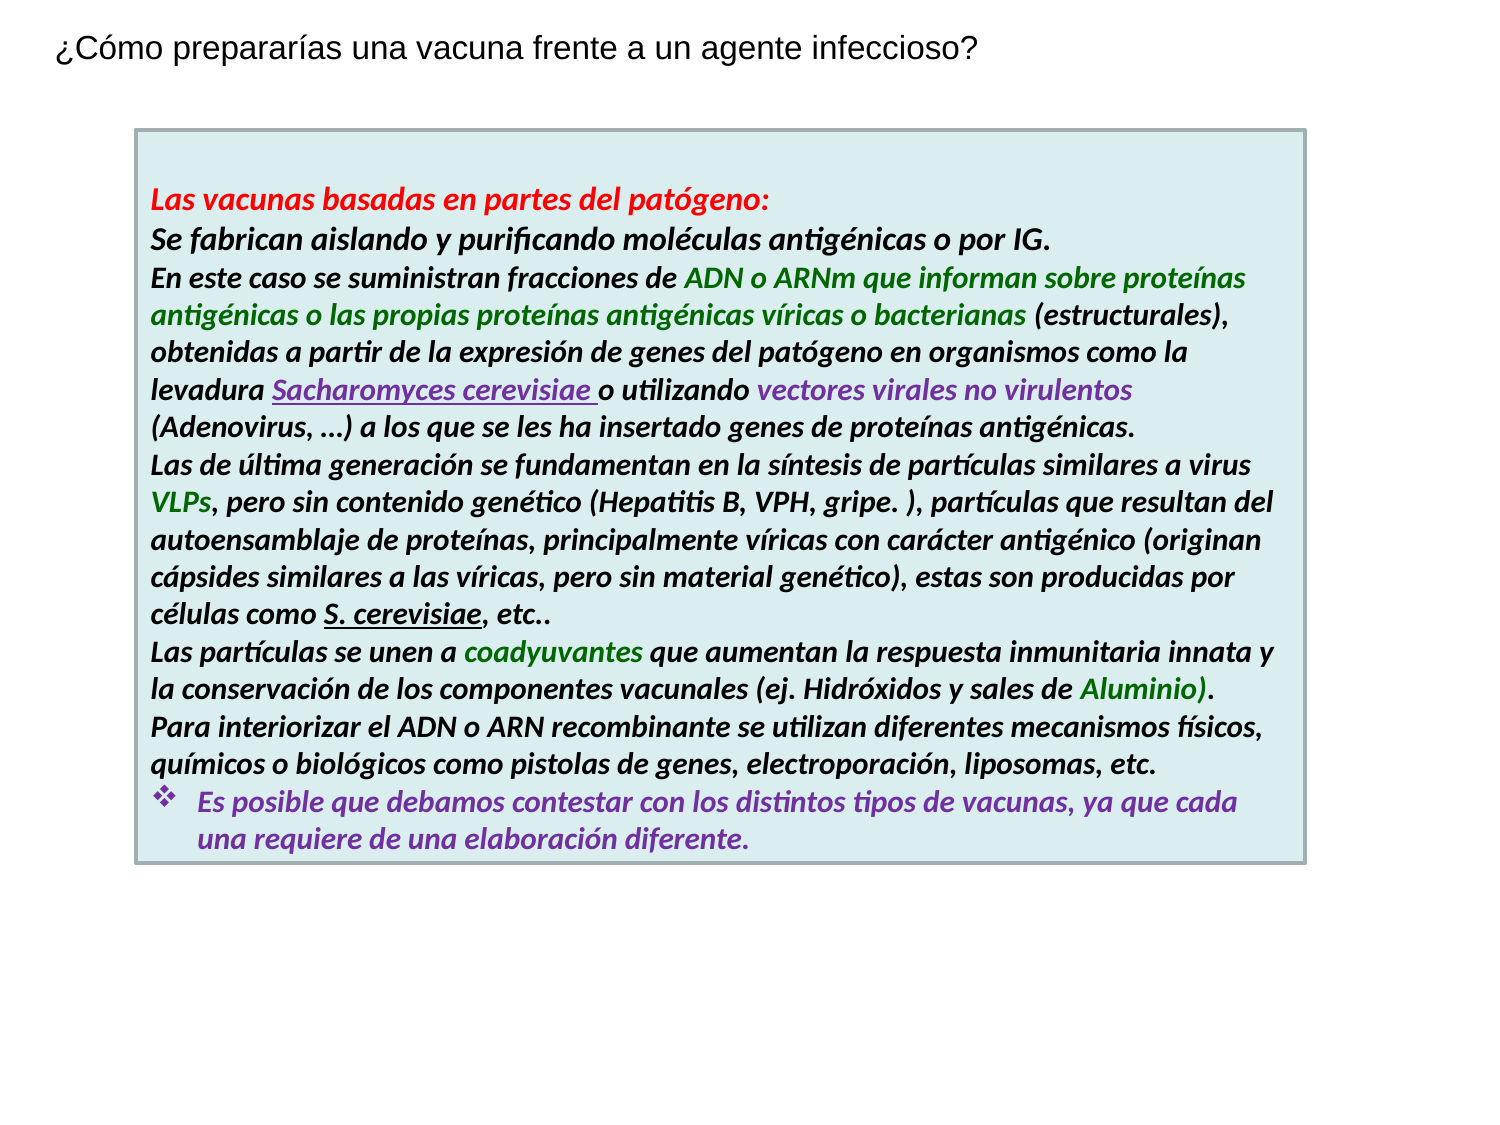

¿Cómo prepararías una vacuna frente a un agente infeccioso?

Las vacunas basadas en partes del patógeno:
Se fabrican aislando y purificando moléculas antigénicas o por IG.
En este caso se suministran fracciones de ADN o ARNm que informan sobre proteínas antigénicas o las propias proteínas antigénicas víricas o bacterianas (estructurales), obtenidas a partir de la expresión de genes del patógeno en organismos como la levadura Sacharomyces cerevisiae o utilizando vectores virales no virulentos (Adenovirus, …) a los que se les ha insertado genes de proteínas antigénicas.
Las de última generación se fundamentan en la síntesis de partículas similares a virus VLPs, pero sin contenido genético (Hepatitis B, VPH, gripe. ), partículas que resultan del autoensamblaje de proteínas, principalmente víricas con carácter antigénico (originan cápsides similares a las víricas, pero sin material genético), estas son producidas por células como S. cerevisiae, etc..
Las partículas se unen a coadyuvantes que aumentan la respuesta inmunitaria innata y la conservación de los componentes vacunales (ej. Hidróxidos y sales de Aluminio).
Para interiorizar el ADN o ARN recombinante se utilizan diferentes mecanismos físicos, químicos o biológicos como pistolas de genes, electroporación, liposomas, etc.
Es posible que debamos contestar con los distintos tipos de vacunas, ya que cada una requiere de una elaboración diferente.